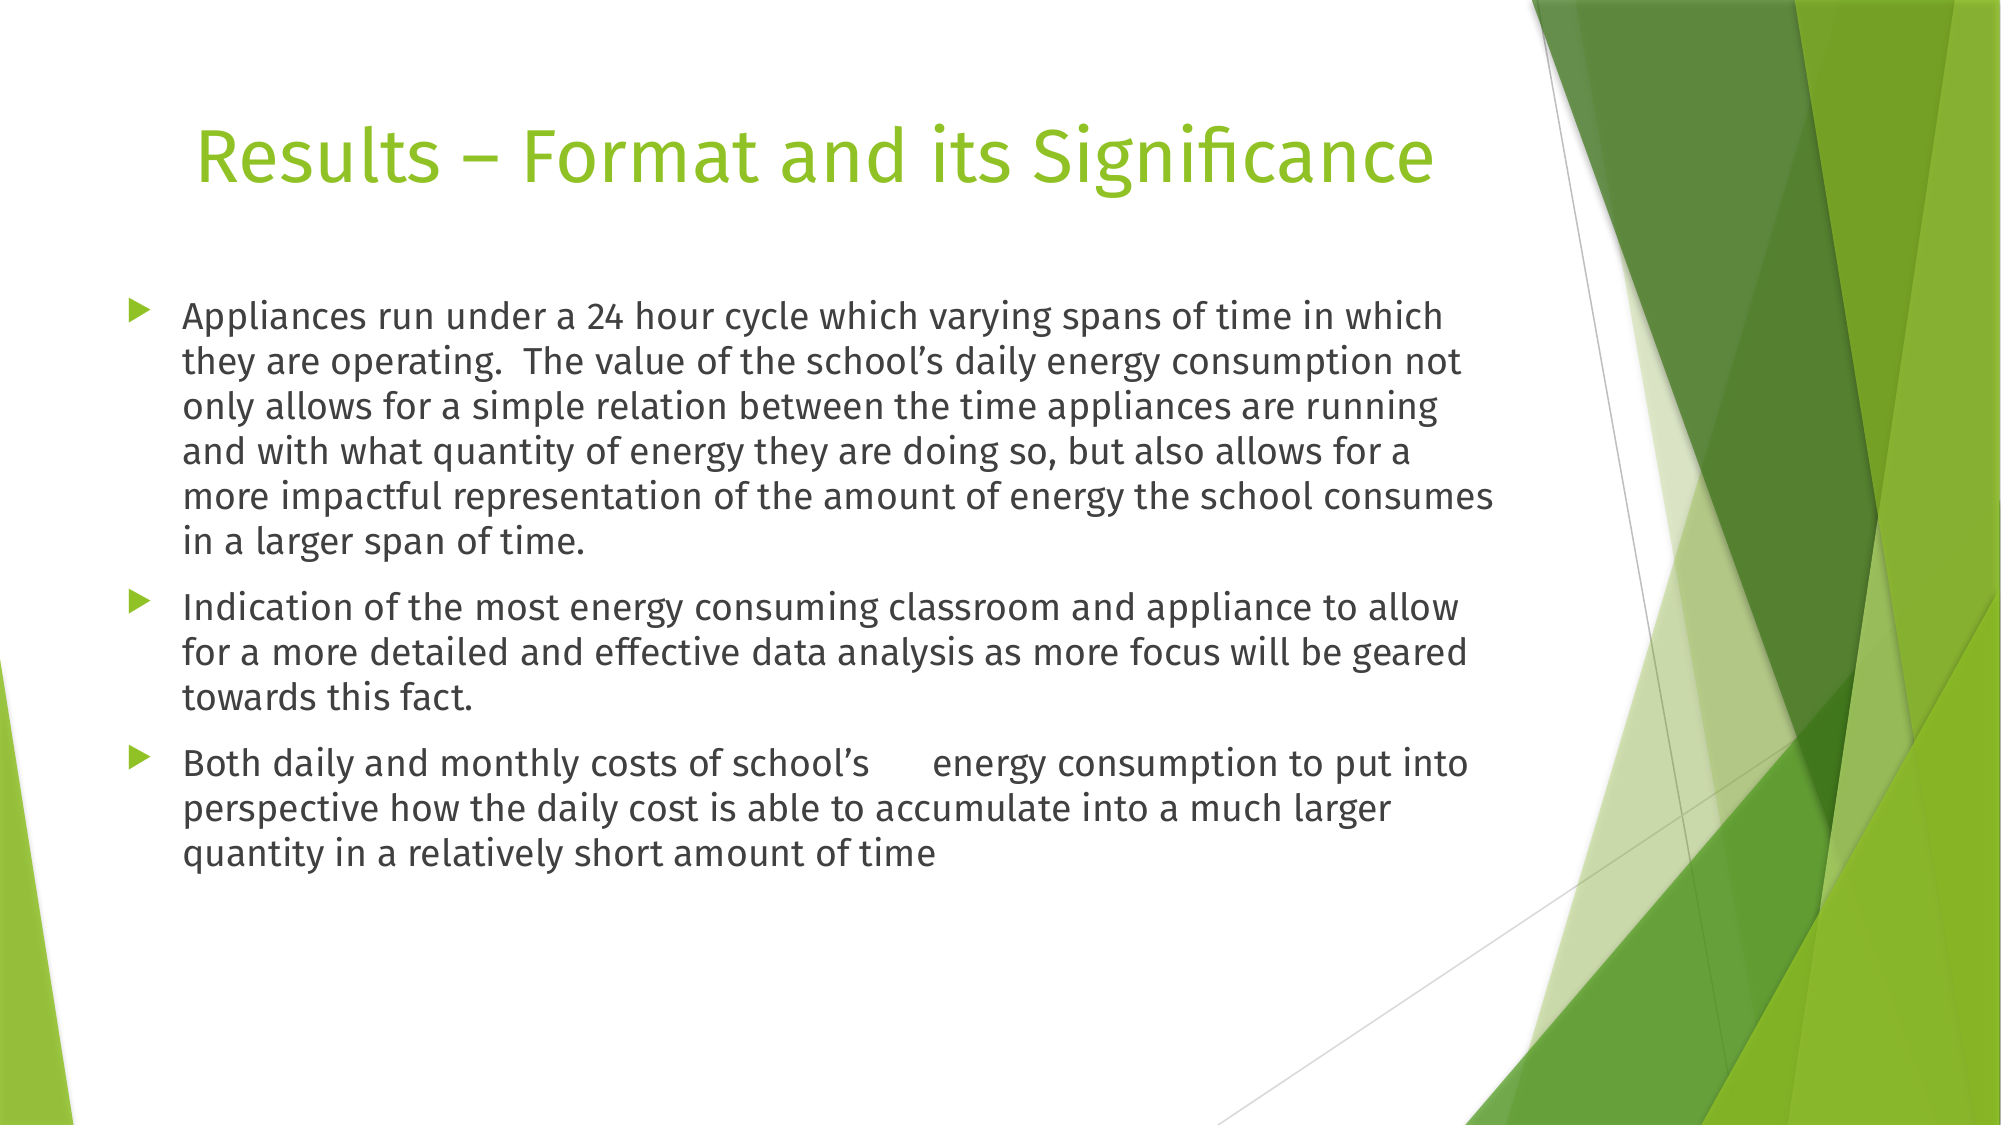

# Results – Format and its Significance
Appliances run under a 24 hour cycle which varying spans of time in which they are operating.  The value of the school’s daily energy consumption not only allows for a simple relation between the time appliances are running and with what quantity of energy they are doing so, but also allows for a more impactful representation of the amount of energy the school consumes in a larger span of time.
Indication of the most energy consuming classroom and appliance to allow for a more detailed and effective data analysis as more focus will be geared towards this fact.
Both daily and monthly costs of school’s 	energy consumption to put into perspective how the daily cost is able to accumulate into a much larger quantity in a relatively short amount of time